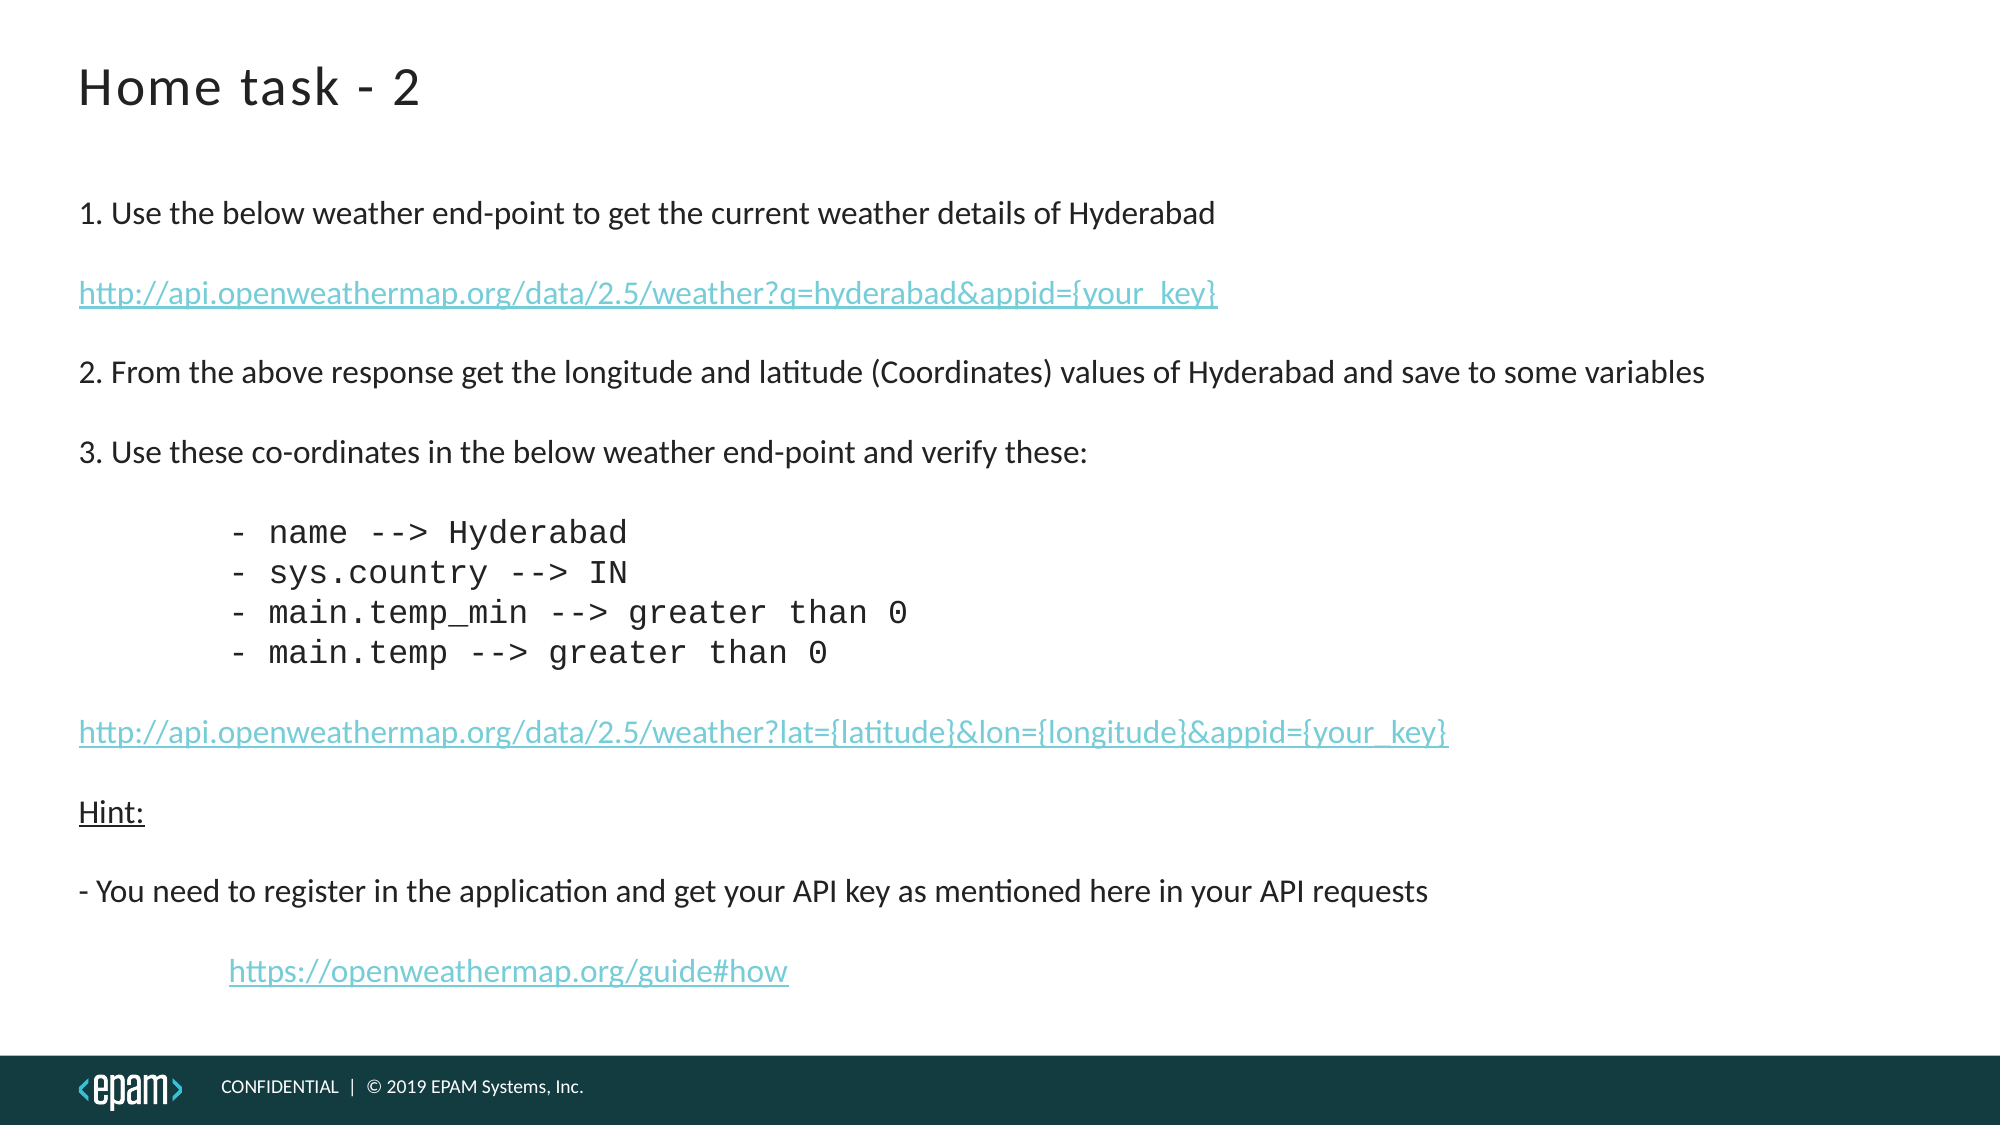

# Home task - 2
1. Use the below weather end-point to get the current weather details of Hyderabad

http://api.openweathermap.org/data/2.5/weather?q=hyderabad&appid={your_key}

2. From the above response get the longitude and latitude (Coordinates) values of Hyderabad and save to some variables

3. Use these co-ordinates in the below weather end-point and verify these:

	- name --> Hyderabad
	- sys.country --> IN
	- main.temp_min --> greater than 0
	- main.temp --> greater than 0

http://api.openweathermap.org/data/2.5/weather?lat={latitude}&lon={longitude}&appid={your_key}

Hint:

- You need to register in the application and get your API key as mentioned here in your API requests

	https://openweathermap.org/guide#how